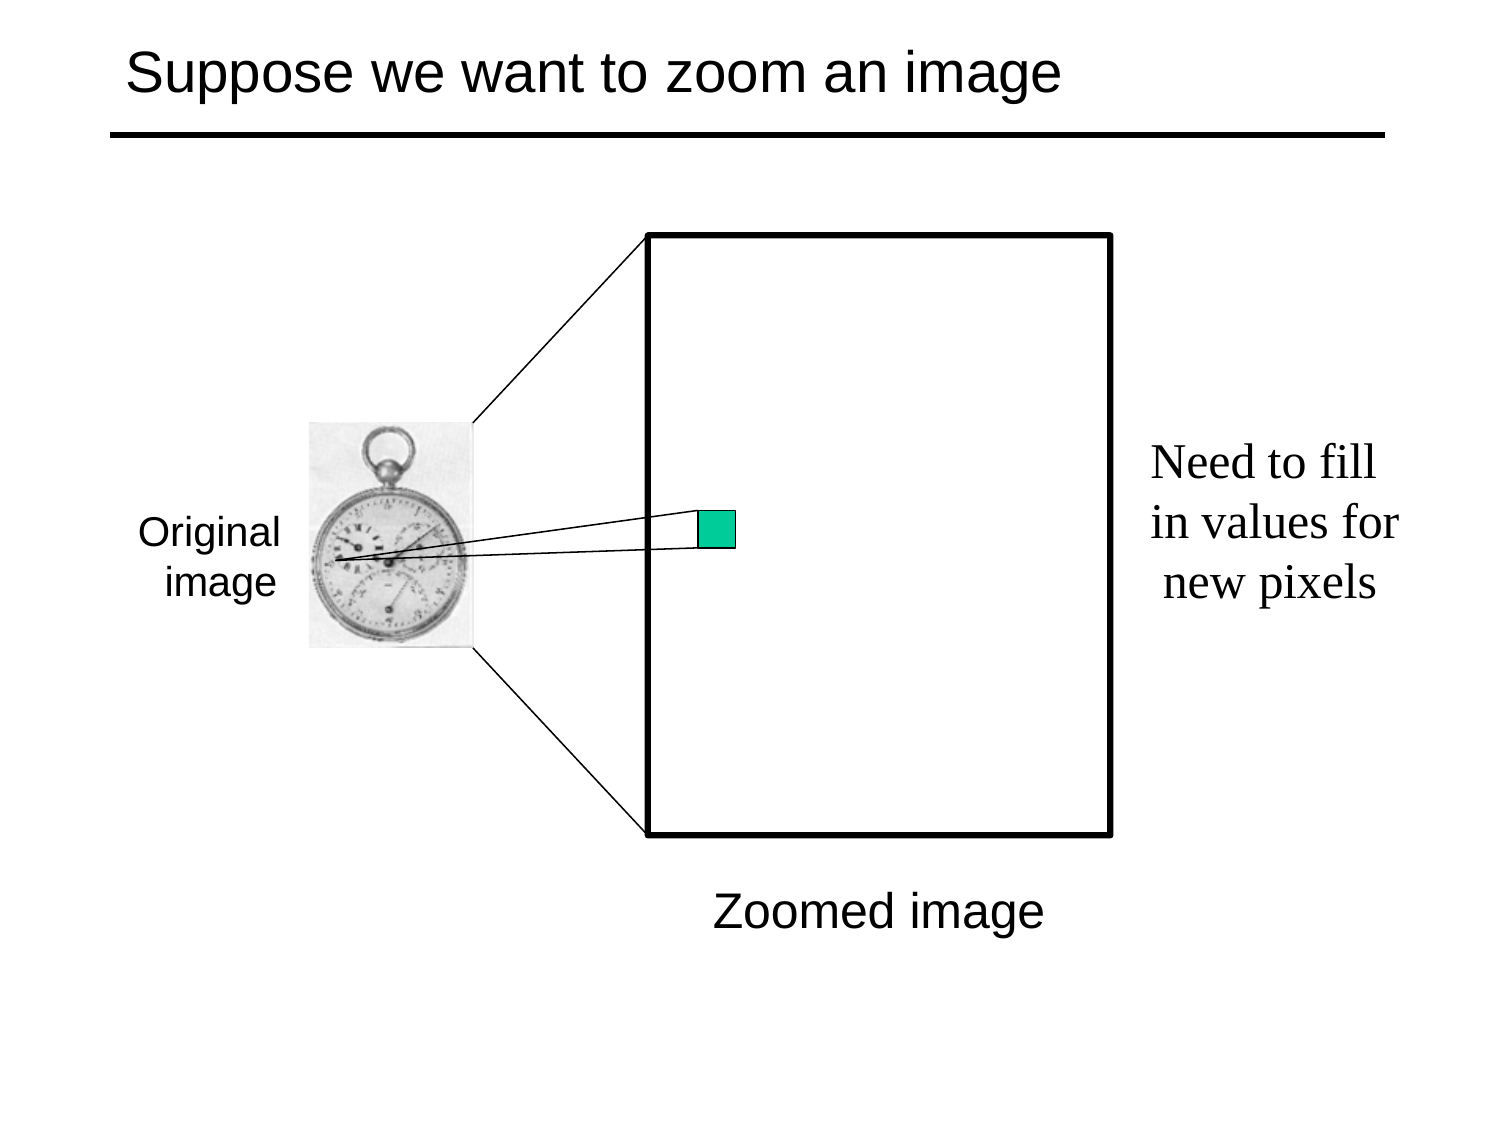

# Suppose we want to zoom an image

Need to fill  in values for  new pixels
Original  image

Zoomed image